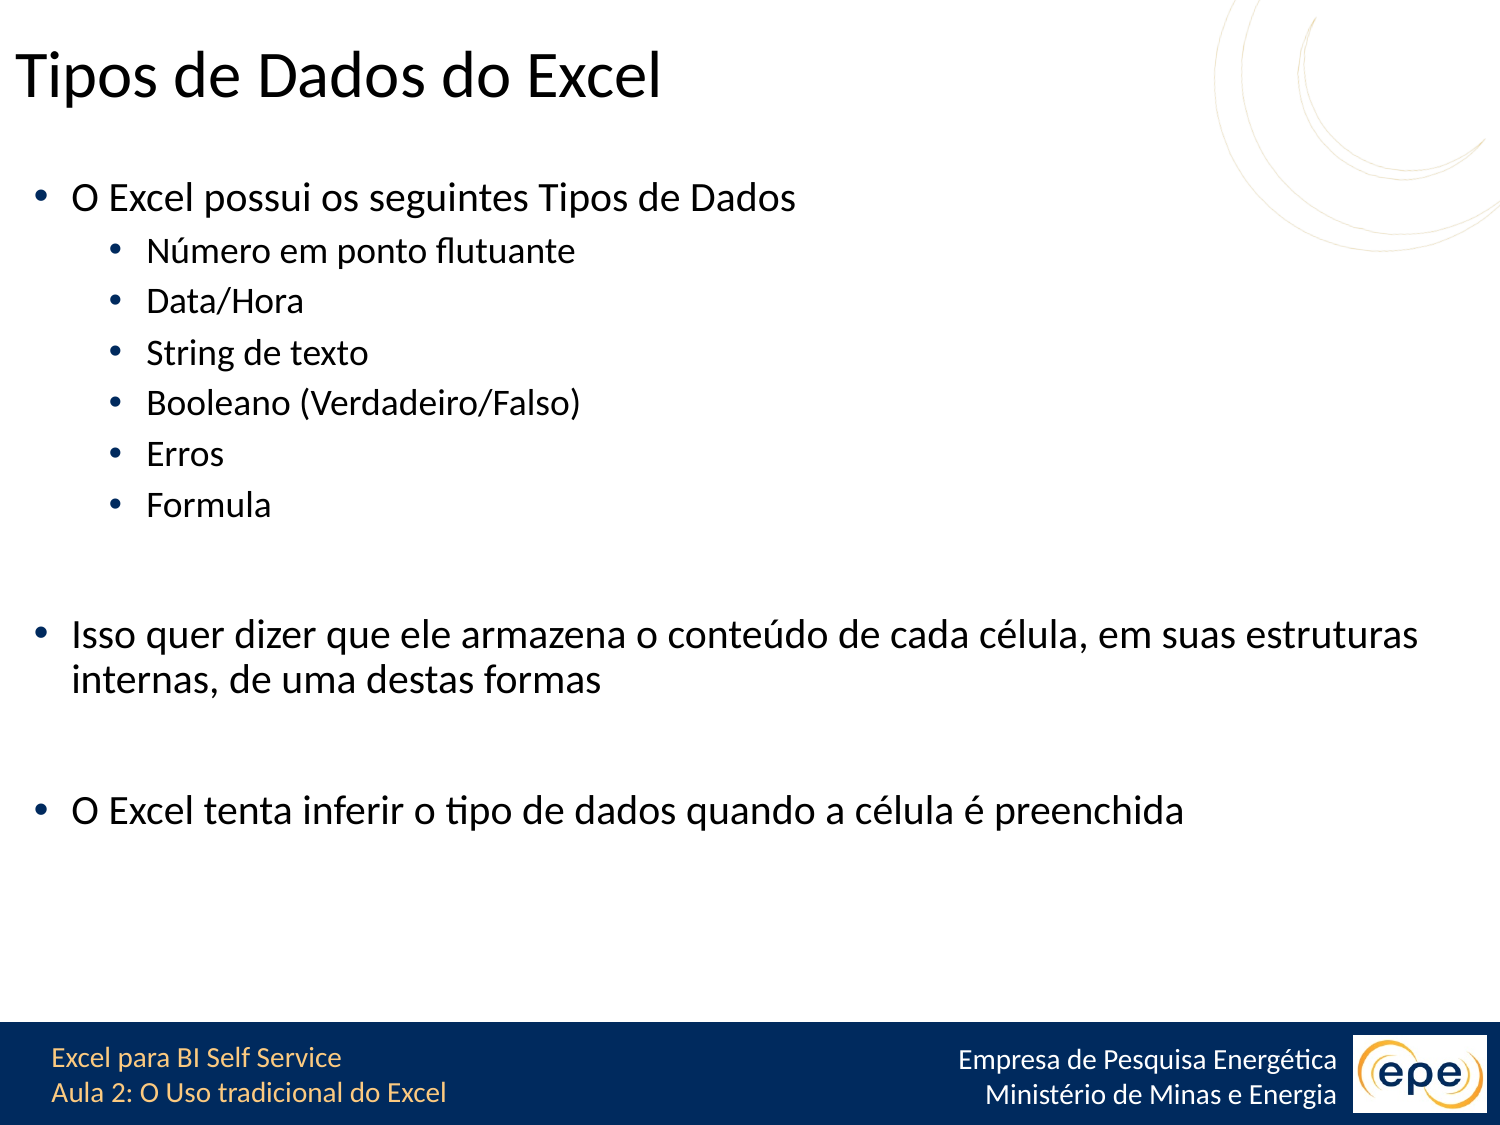

# Tipos de Dados do Excel
O Excel possui os seguintes Tipos de Dados
Número em ponto flutuante
Data/Hora
String de texto
Booleano (Verdadeiro/Falso)
Erros
Formula

Isso quer dizer que ele armazena o conteúdo de cada célula, em suas estruturas internas, de uma destas formas

O Excel tenta inferir o tipo de dados quando a célula é preenchida